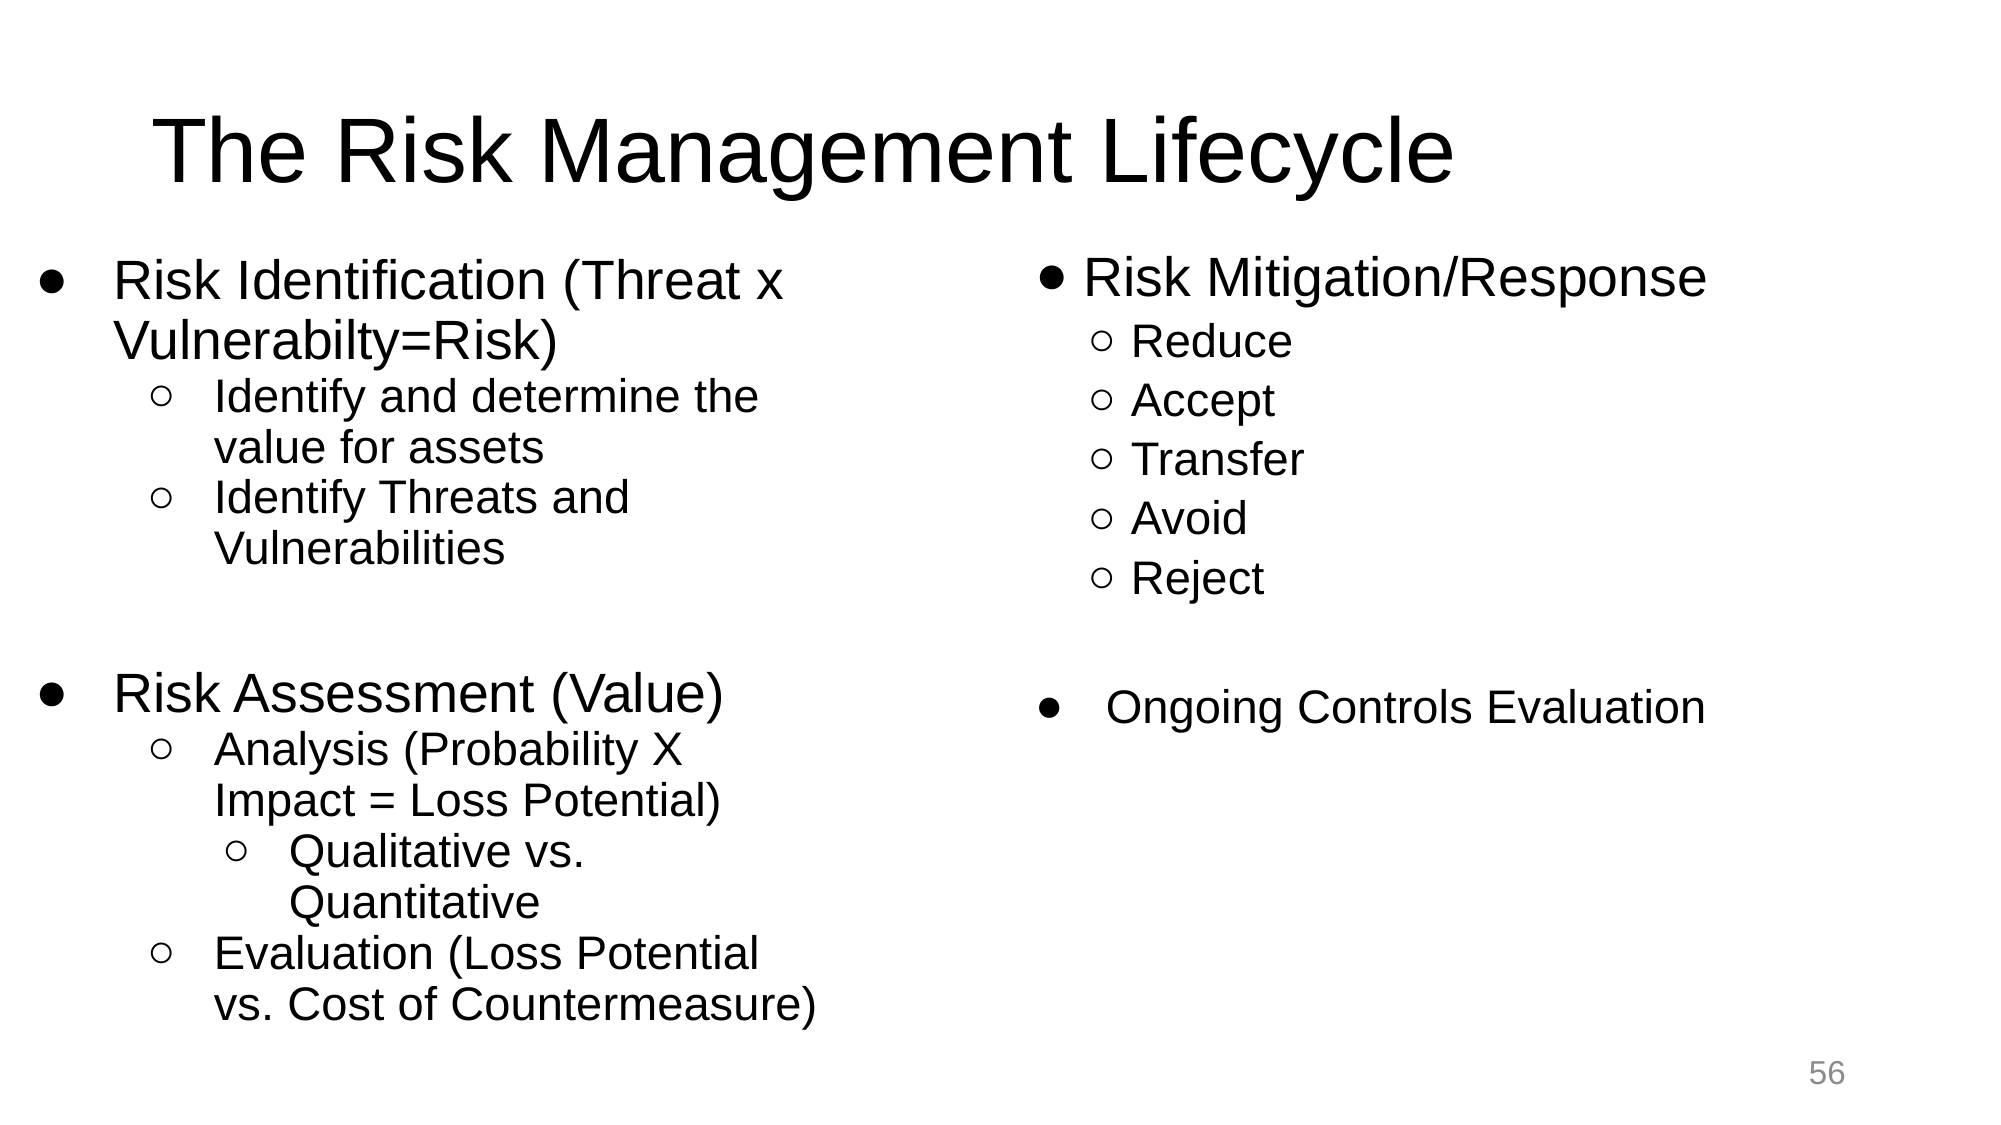

# The Risk Management Lifecycle
Risk Mitigation/Response
Reduce
Accept
Transfer
Avoid
Reject

Ongoing Controls Evaluation

Risk Identification (Threat x Vulnerabilty=Risk)
Identify and determine the value for assets
Identify Threats and Vulnerabilities

Risk Assessment (Value)
Analysis (Probability X Impact = Loss Potential)
Qualitative vs. Quantitative
Evaluation (Loss Potential vs. Cost of Countermeasure)

56